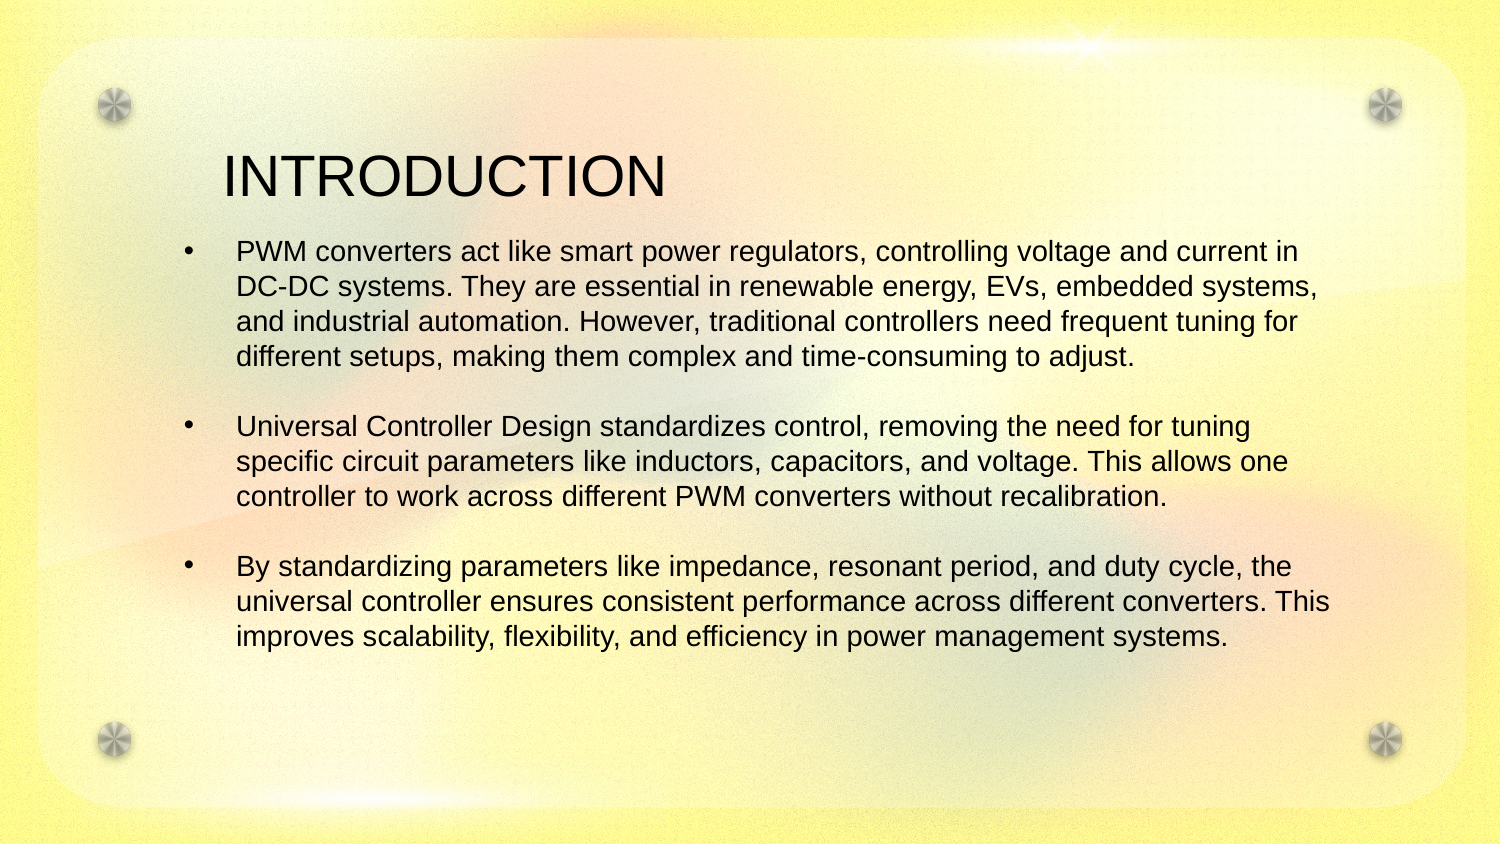

# INTRODUCTION
PWM converters act like smart power regulators, controlling voltage and current in DC-DC systems. They are essential in renewable energy, EVs, embedded systems, and industrial automation. However, traditional controllers need frequent tuning for different setups, making them complex and time-consuming to adjust.

Universal Controller Design standardizes control, removing the need for tuning specific circuit parameters like inductors, capacitors, and voltage. This allows one controller to work across different PWM converters without recalibration.

By standardizing parameters like impedance, resonant period, and duty cycle, the universal controller ensures consistent performance across different converters. This improves scalability, flexibility, and efficiency in power management systems.